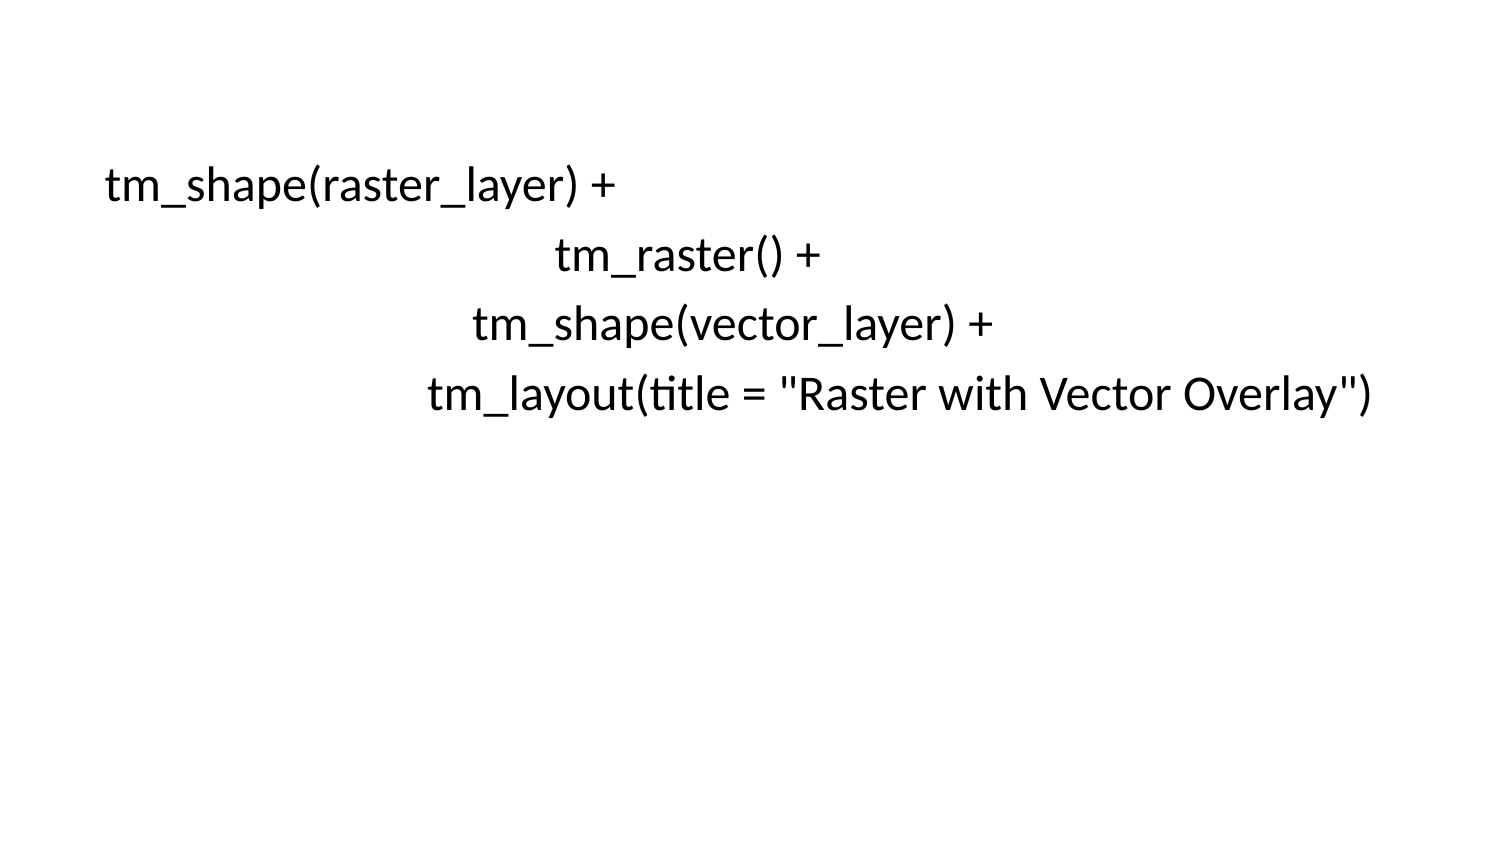

tm_shape(raster_layer) +
			tm_raster() +
		      tm_shape(vector_layer) +
  		  tm_layout(title = "Raster with Vector Overlay")